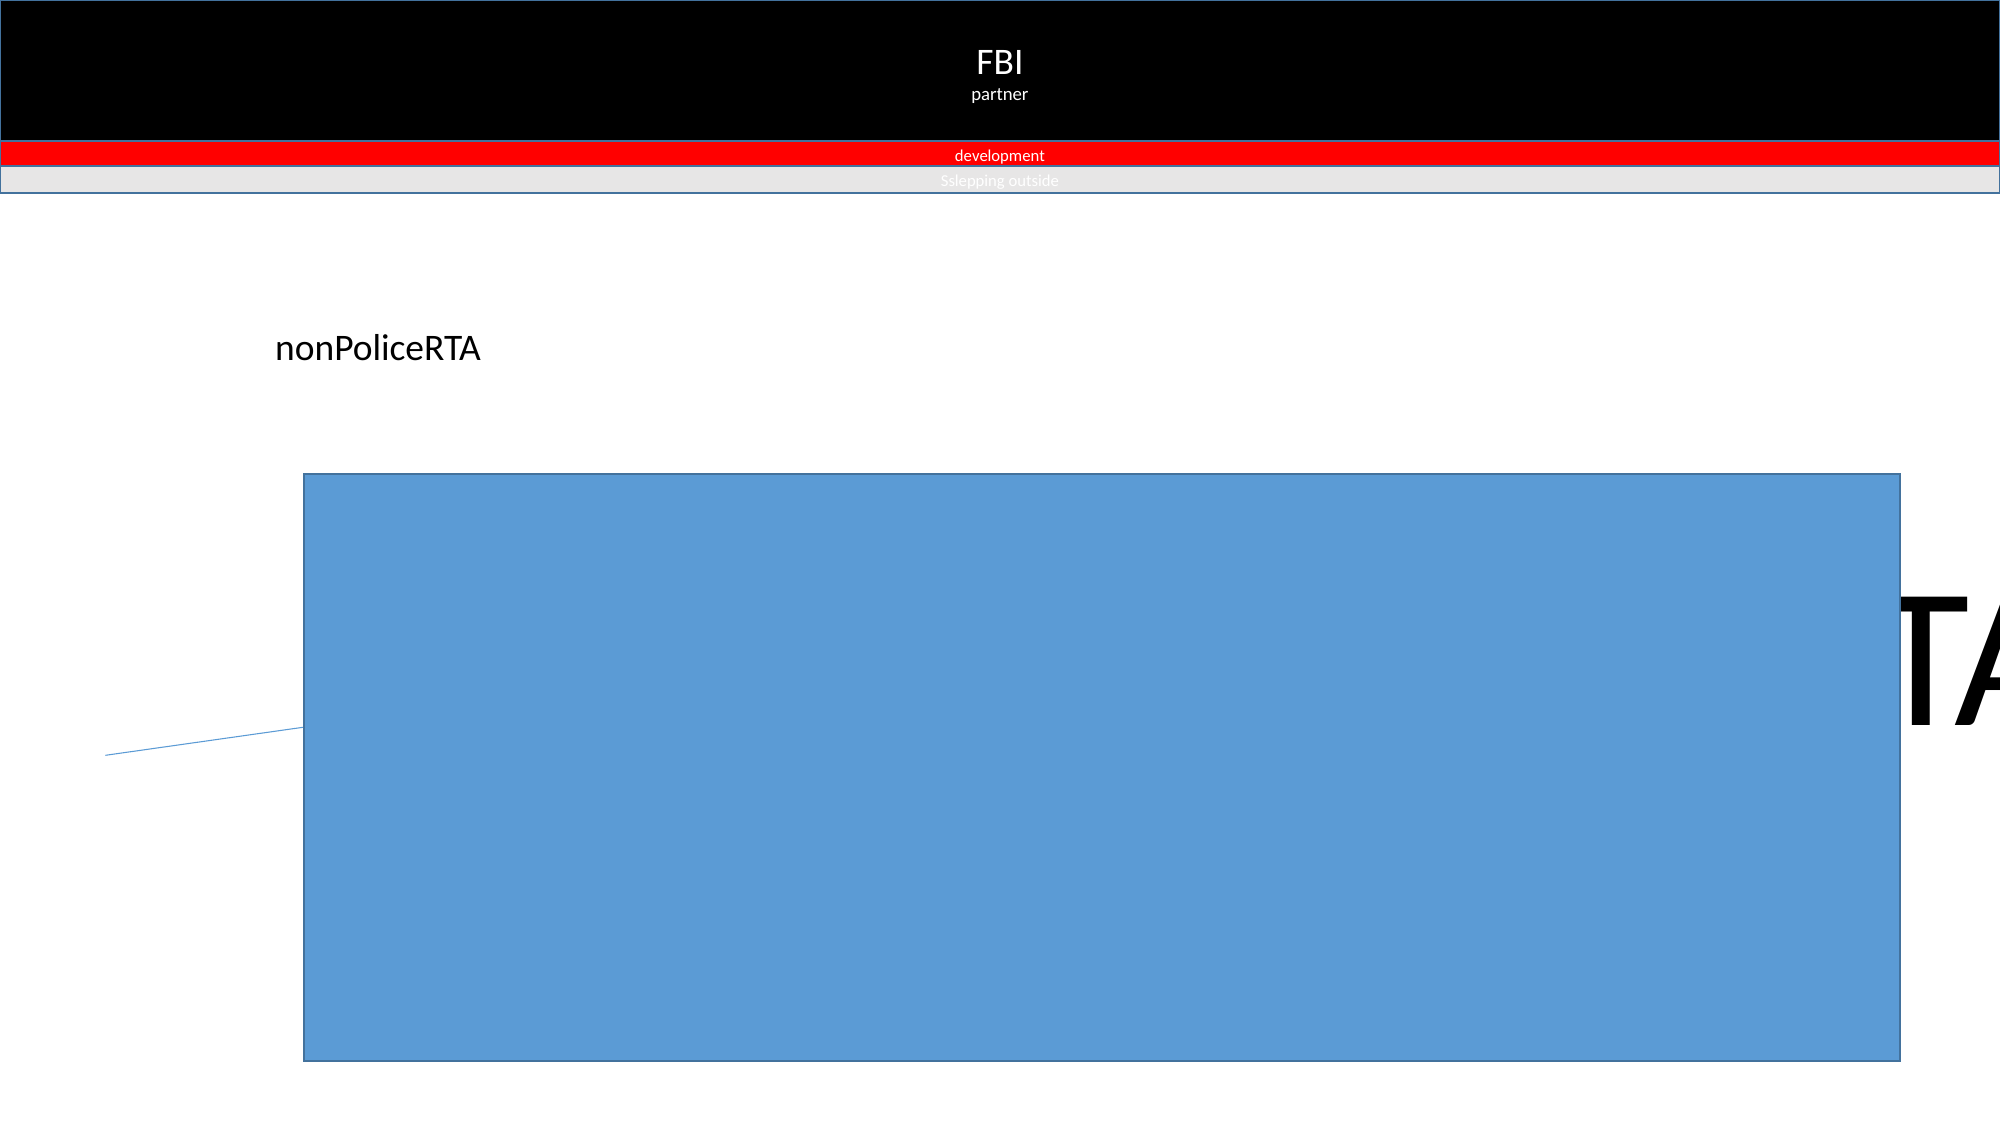

FBI
partner
development
Sslepping outside
nonPoliceRTA

“Fucnking ORIENTAL
in the bulding”